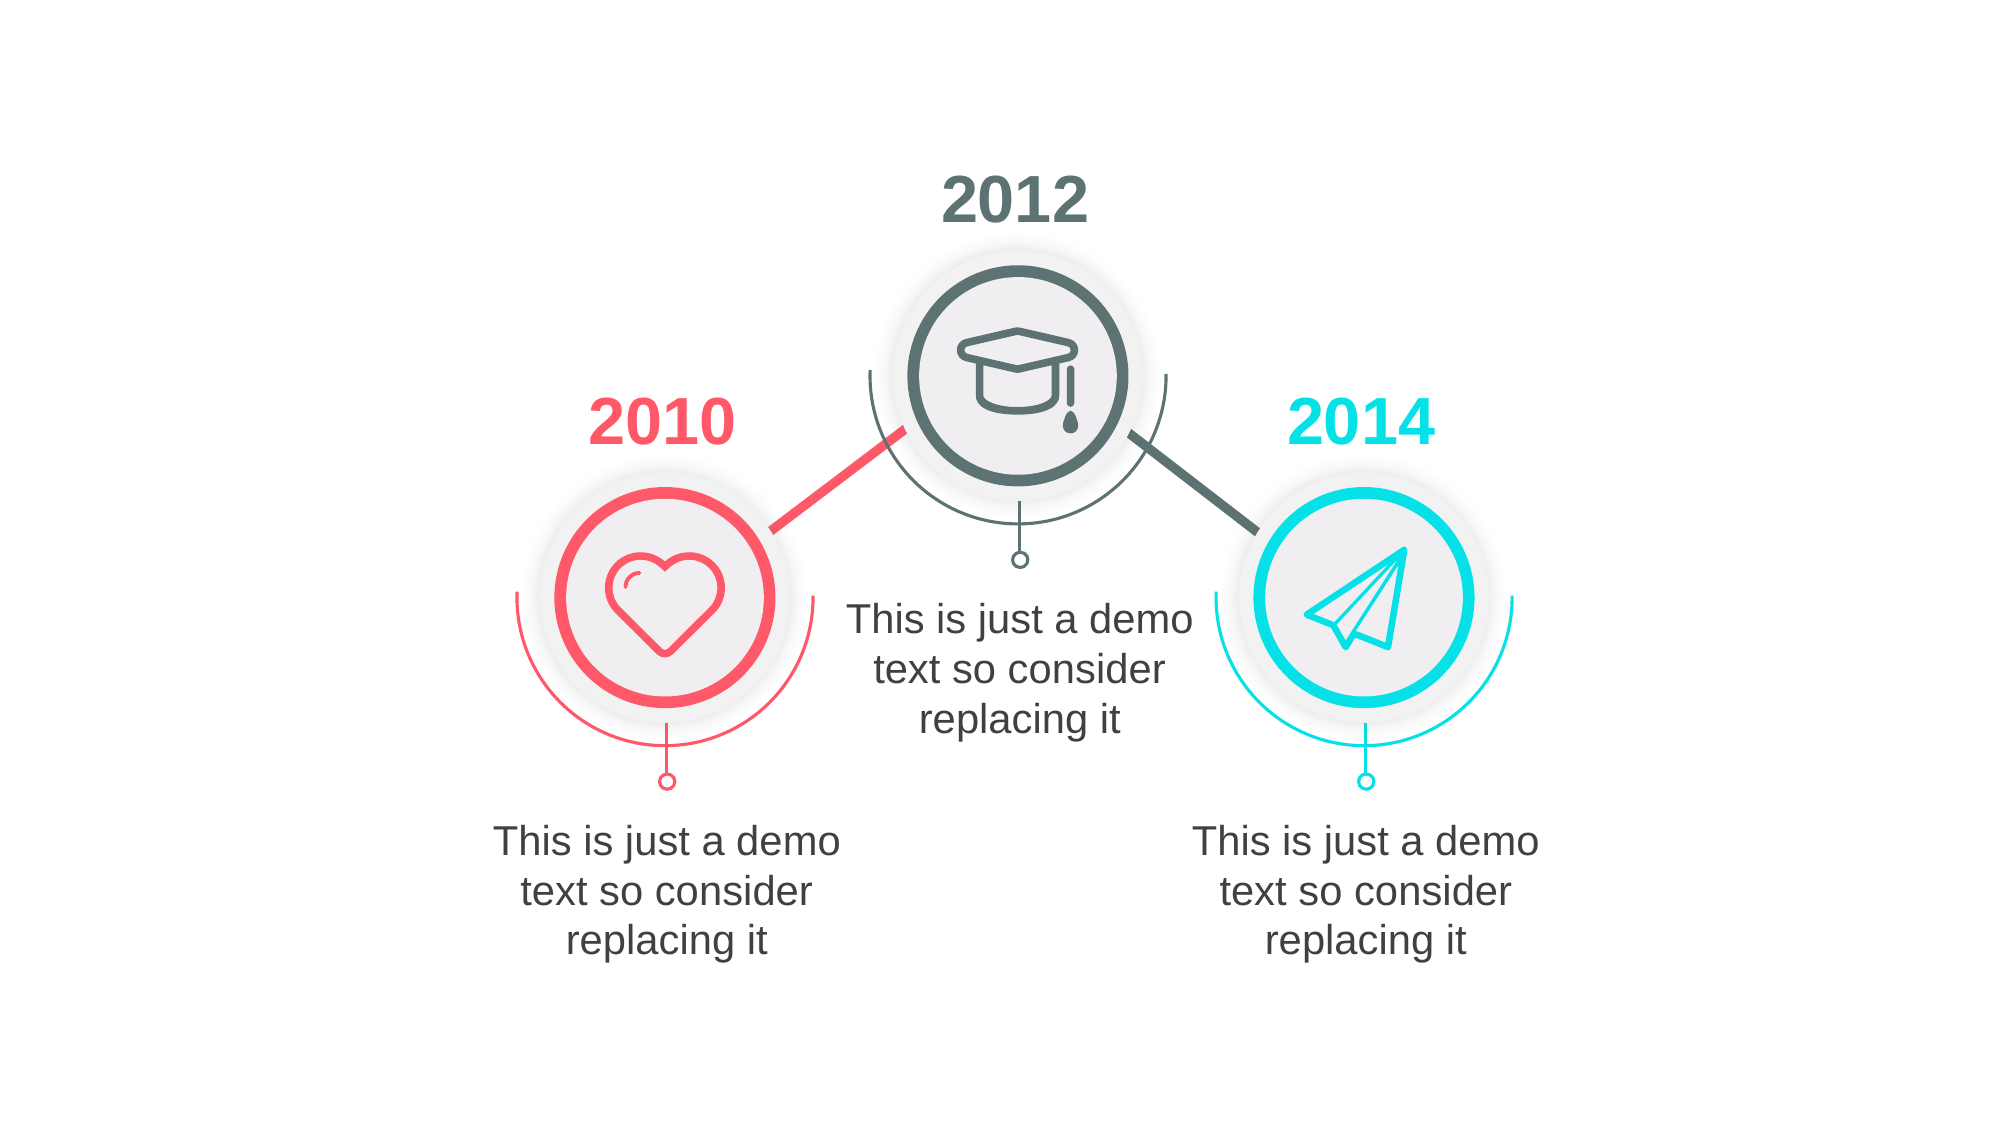

2012

2010
2014

This is just a demo text so consider replacing it

This is just a demo text so consider replacing it
This is just a demo text so consider replacing it